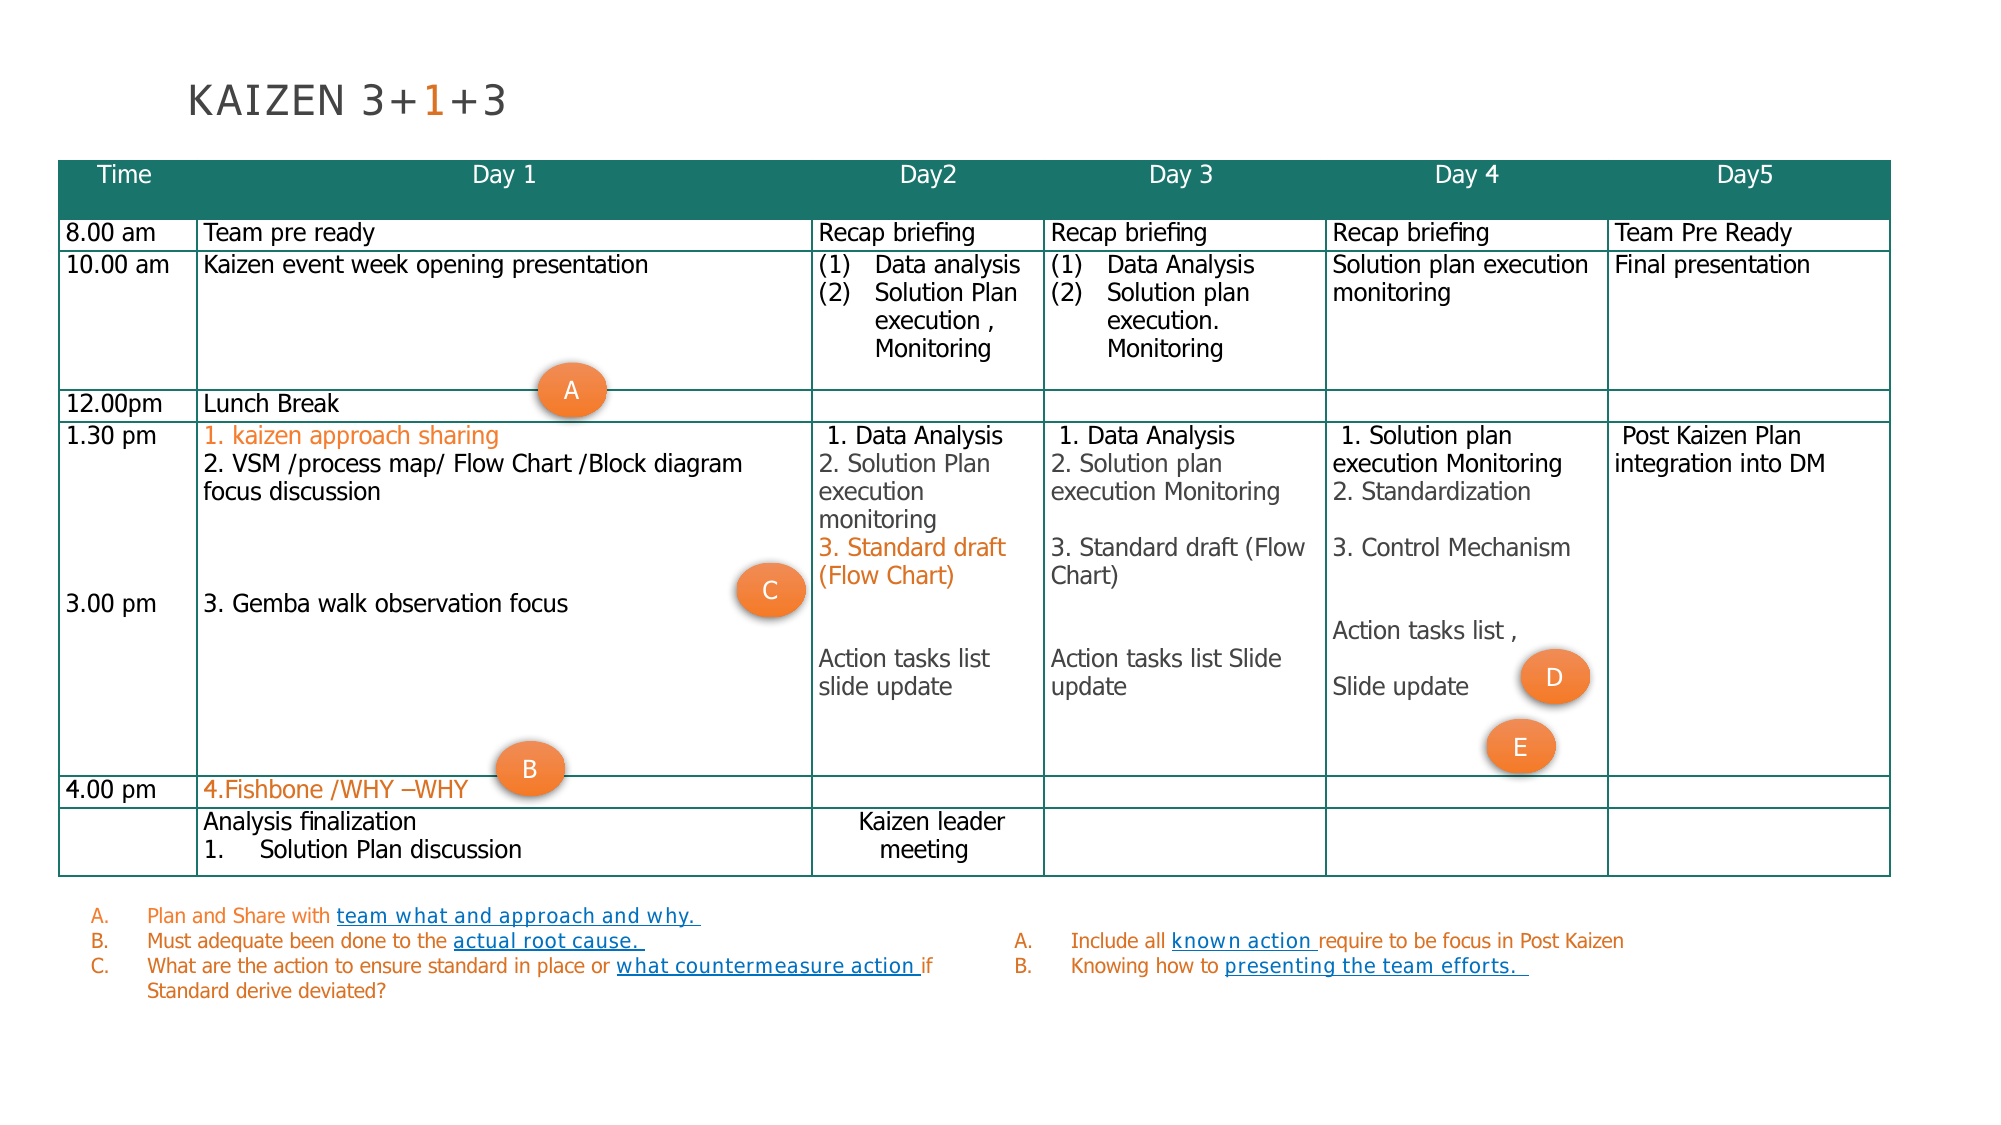

KAIZEN 3+1+3
| Time | Day 1 | Day2 | Day 3 | Day 4 | Day5 |
| --- | --- | --- | --- | --- | --- |
| 8.00 am | Team pre ready | Recap briefing | Recap briefing | Recap briefing | Team Pre Ready |
| 10.00 am | Kaizen event week opening presentation | Data analysis Solution Plan execution , Monitoring | Data Analysis Solution plan execution. Monitoring | Solution plan execution monitoring | Final presentation |
| 12.00pm | Lunch Break |  |  |  |  |
| 1.30 pm     3.00 pm | 1. kaizen approach sharing 2. VSM /process map/ Flow Chart /Block diagram focus discussion 3. Gemba walk observation focus | 1. Data Analysis 2. Solution Plan execution monitoring 3. Standard draft (Flow Chart) Action tasks list slide update | 1. Data Analysis 2. Solution plan execution Monitoring 3. Standard draft (Flow Chart) Action tasks list Slide update | 1. Solution plan execution Monitoring 2. Standardization 3. Control Mechanism Action tasks list , Slide update | Post Kaizen Plan integration into DM |
| 4.00 pm | 4.Fishbone /WHY –WHY |  |  |  |  |
|  | Analysis finalization Solution Plan discussion | Kaizen leader meeting |  |  |  |
A
C
D
E
B
Plan and Share with team what and approach and why.
Must adequate been done to the actual root cause.
What are the action to ensure standard in place or what countermeasure action if Standard derive deviated?
Include all known action require to be focus in Post Kaizen
Knowing how to presenting the team efforts.